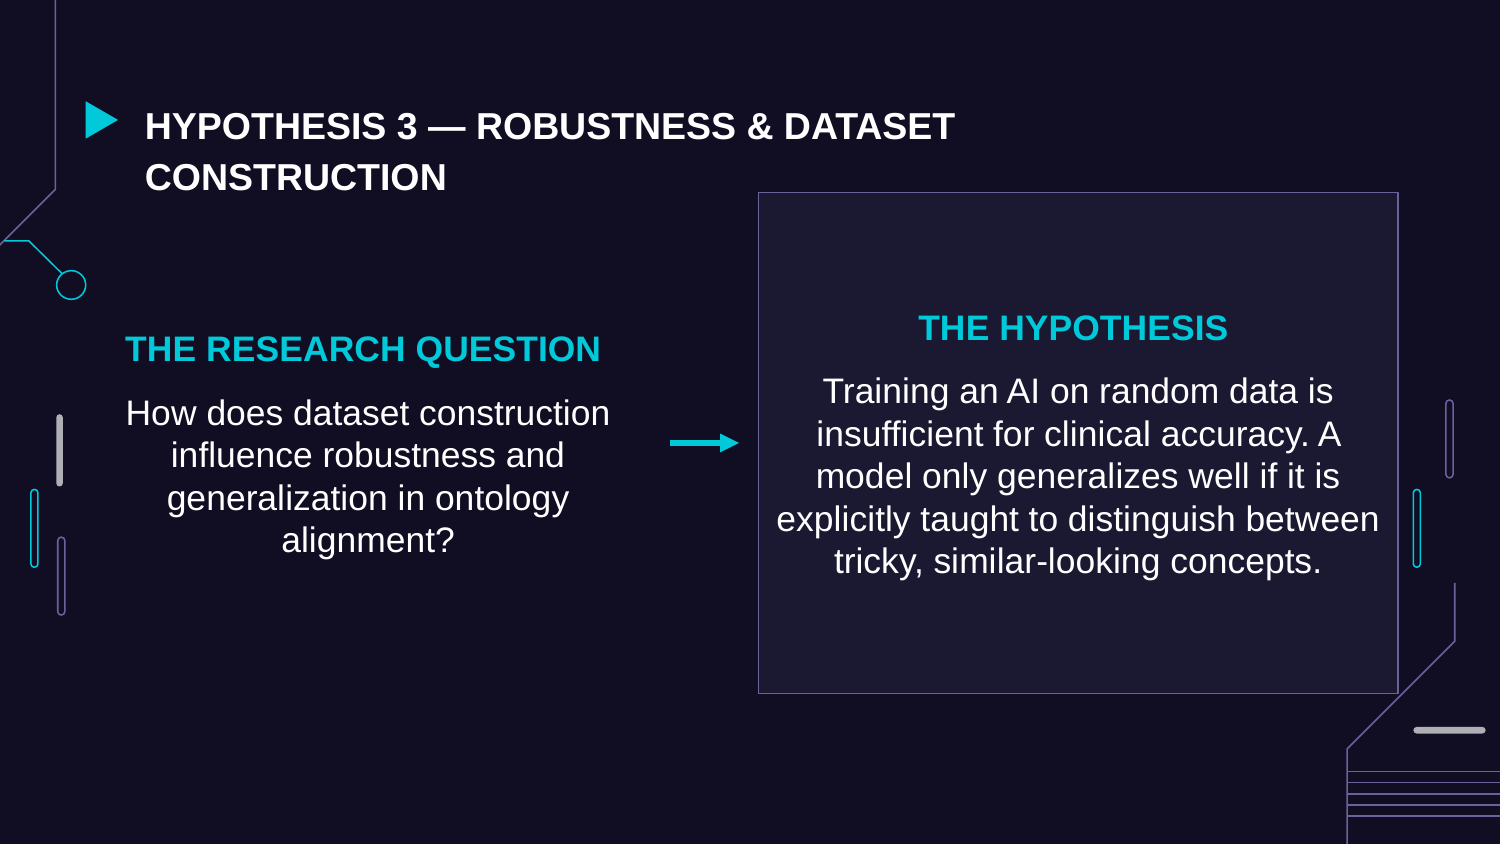

# HYPOTHESIS 3 — ROBUSTNESS & DATASET CONSTRUCTION

THE HYPOTHESIS
Training an AI on random data is insufficient for clinical accuracy. A model only generalizes well if it is explicitly taught to distinguish between tricky, similar-looking concepts.
THE RESEARCH QUESTION
How does dataset construction influence robustness and generalization in ontology alignment?